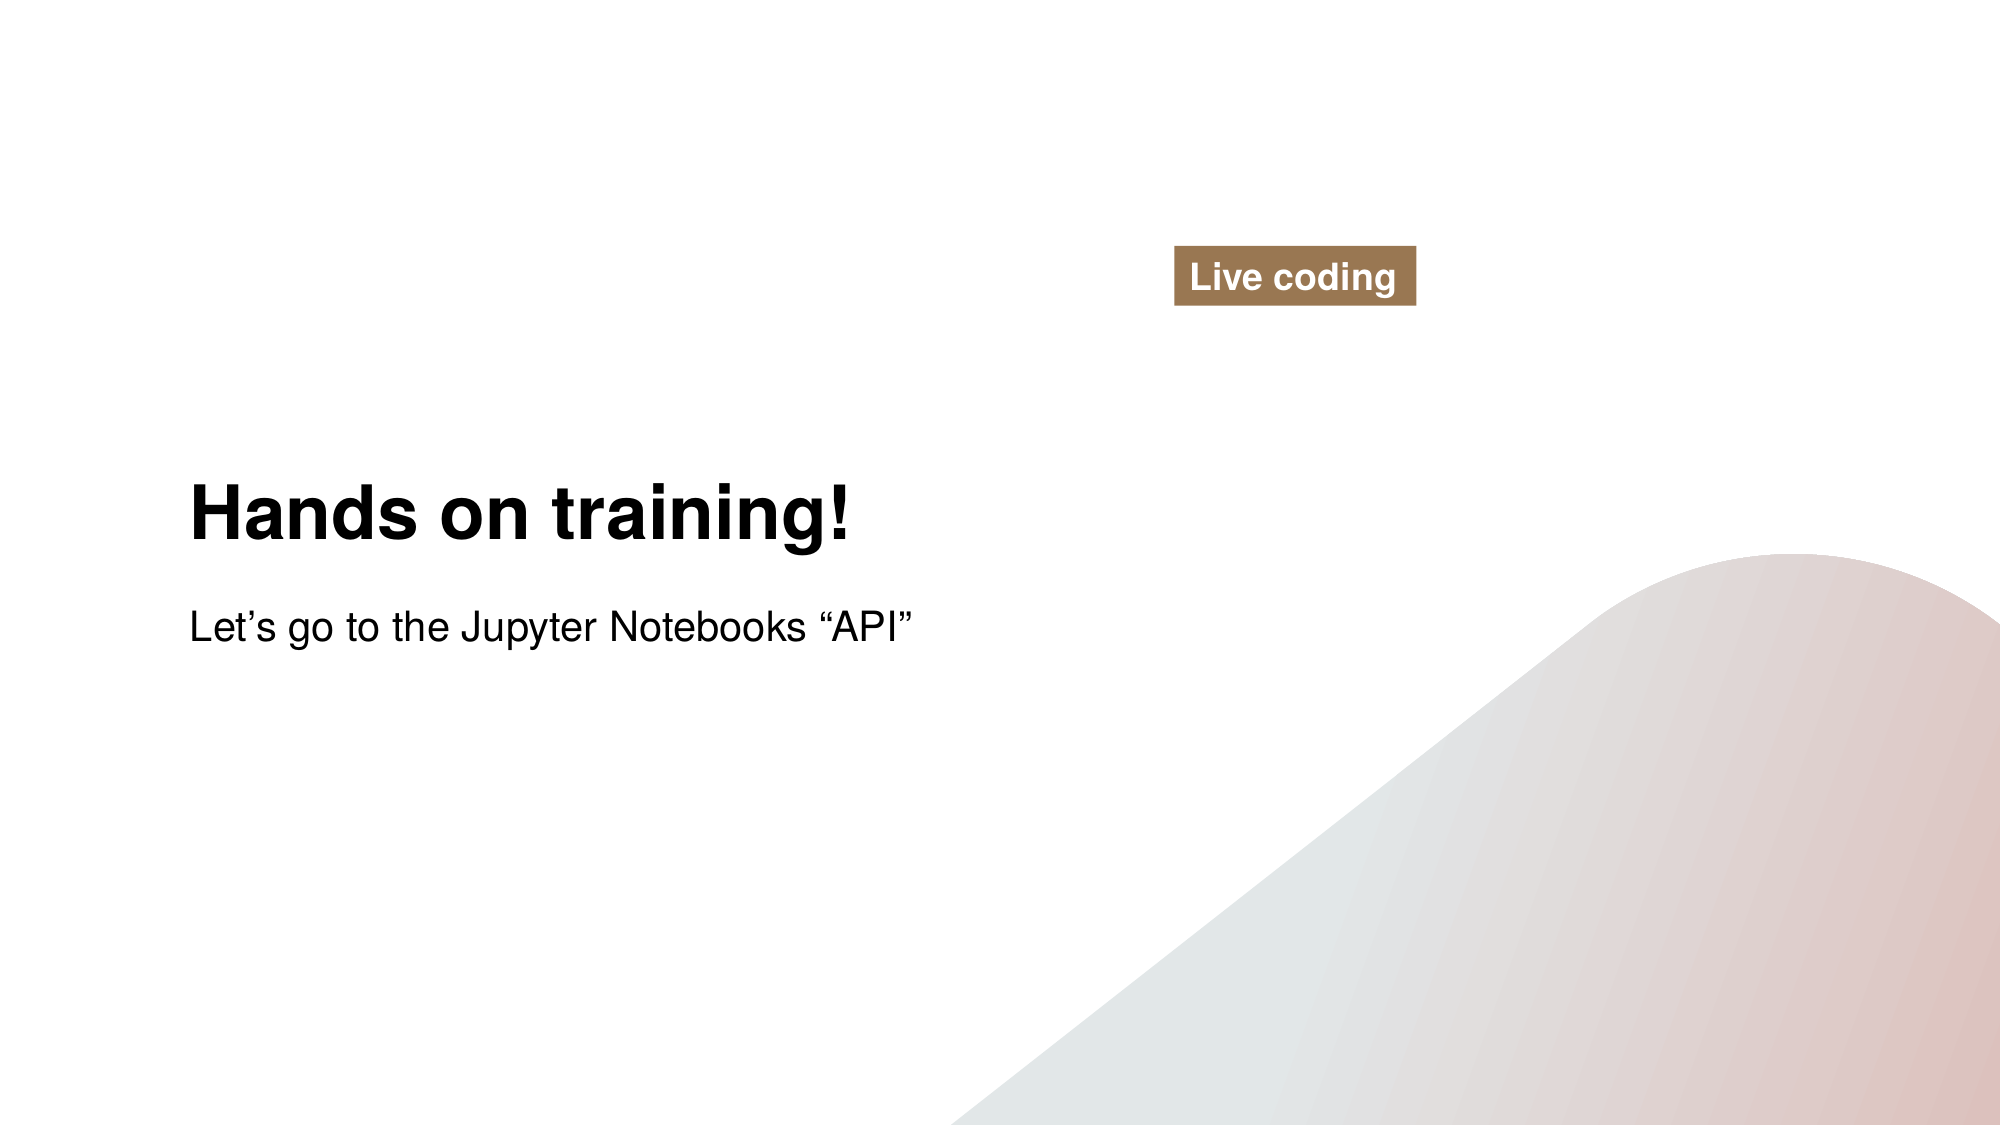

# Hands on training!
Live coding
Let’s go to the Jupyter Notebooks “API”